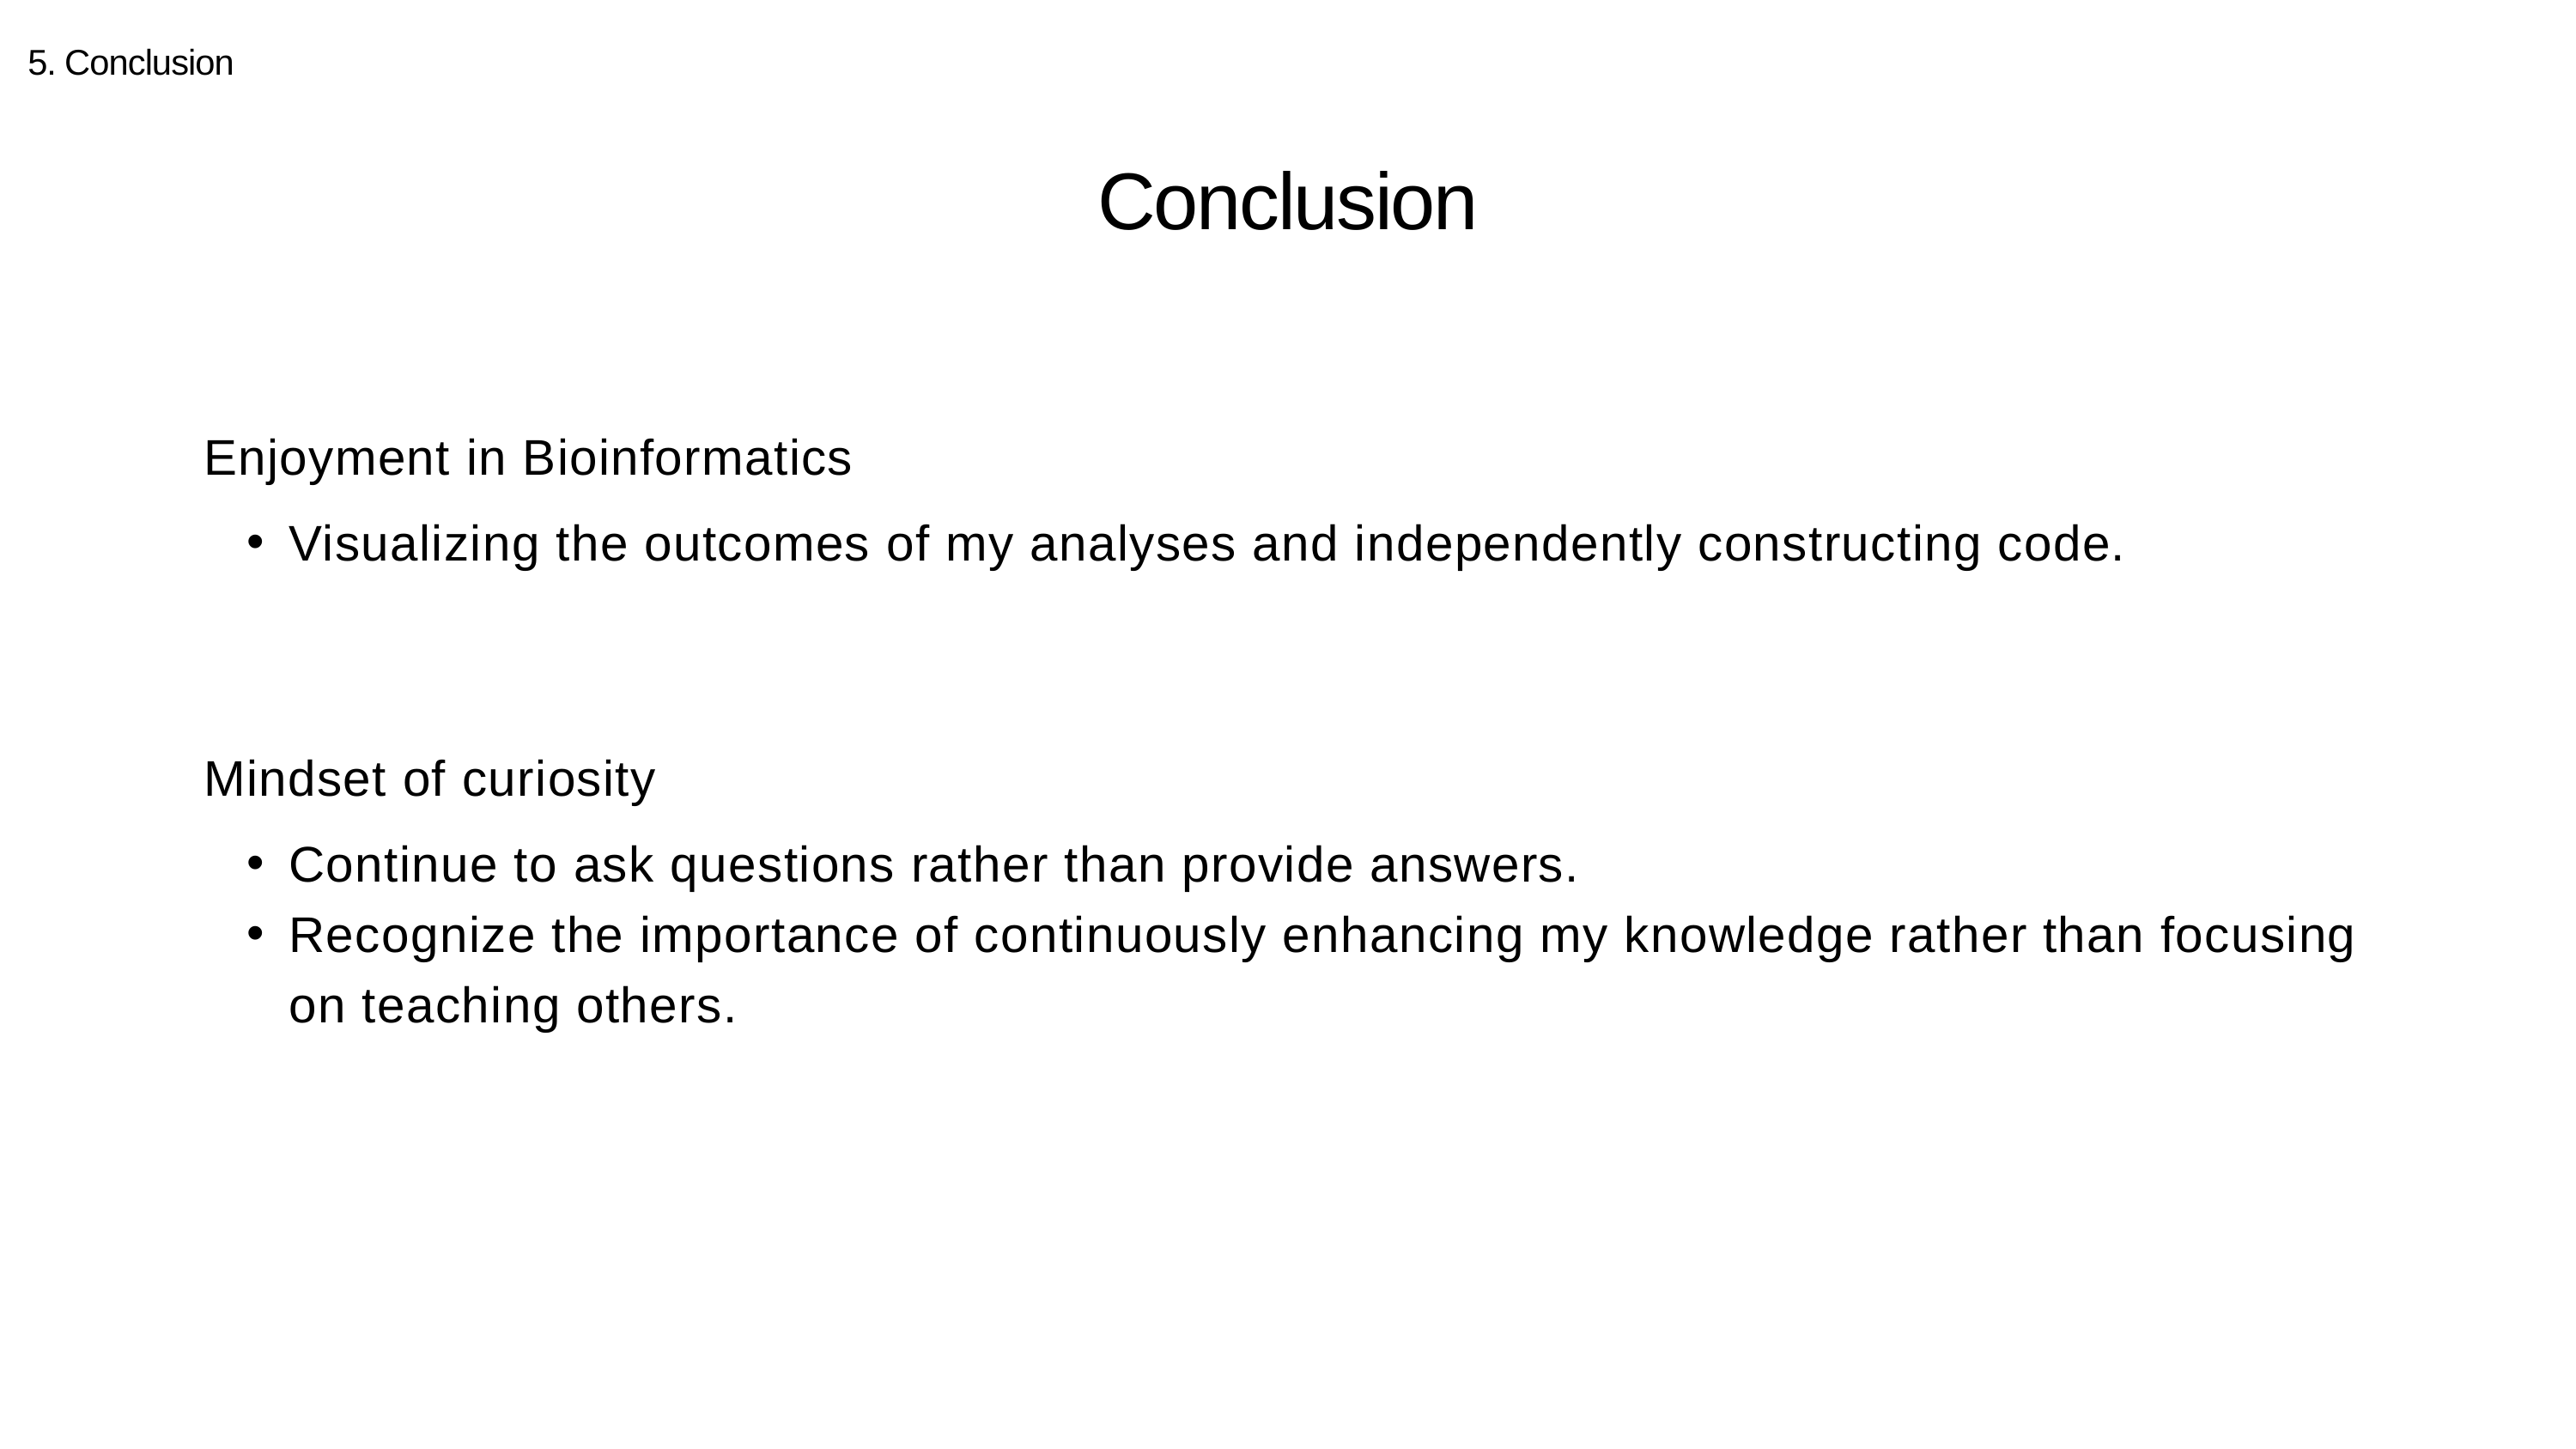

5. Conclusion
Conclusion
Enjoyment in Bioinformatics
Visualizing the outcomes of my analyses and independently constructing code.
Mindset of curiosity
Continue to ask questions rather than provide answers.
Recognize the importance of continuously enhancing my knowledge rather than focusing on teaching others.